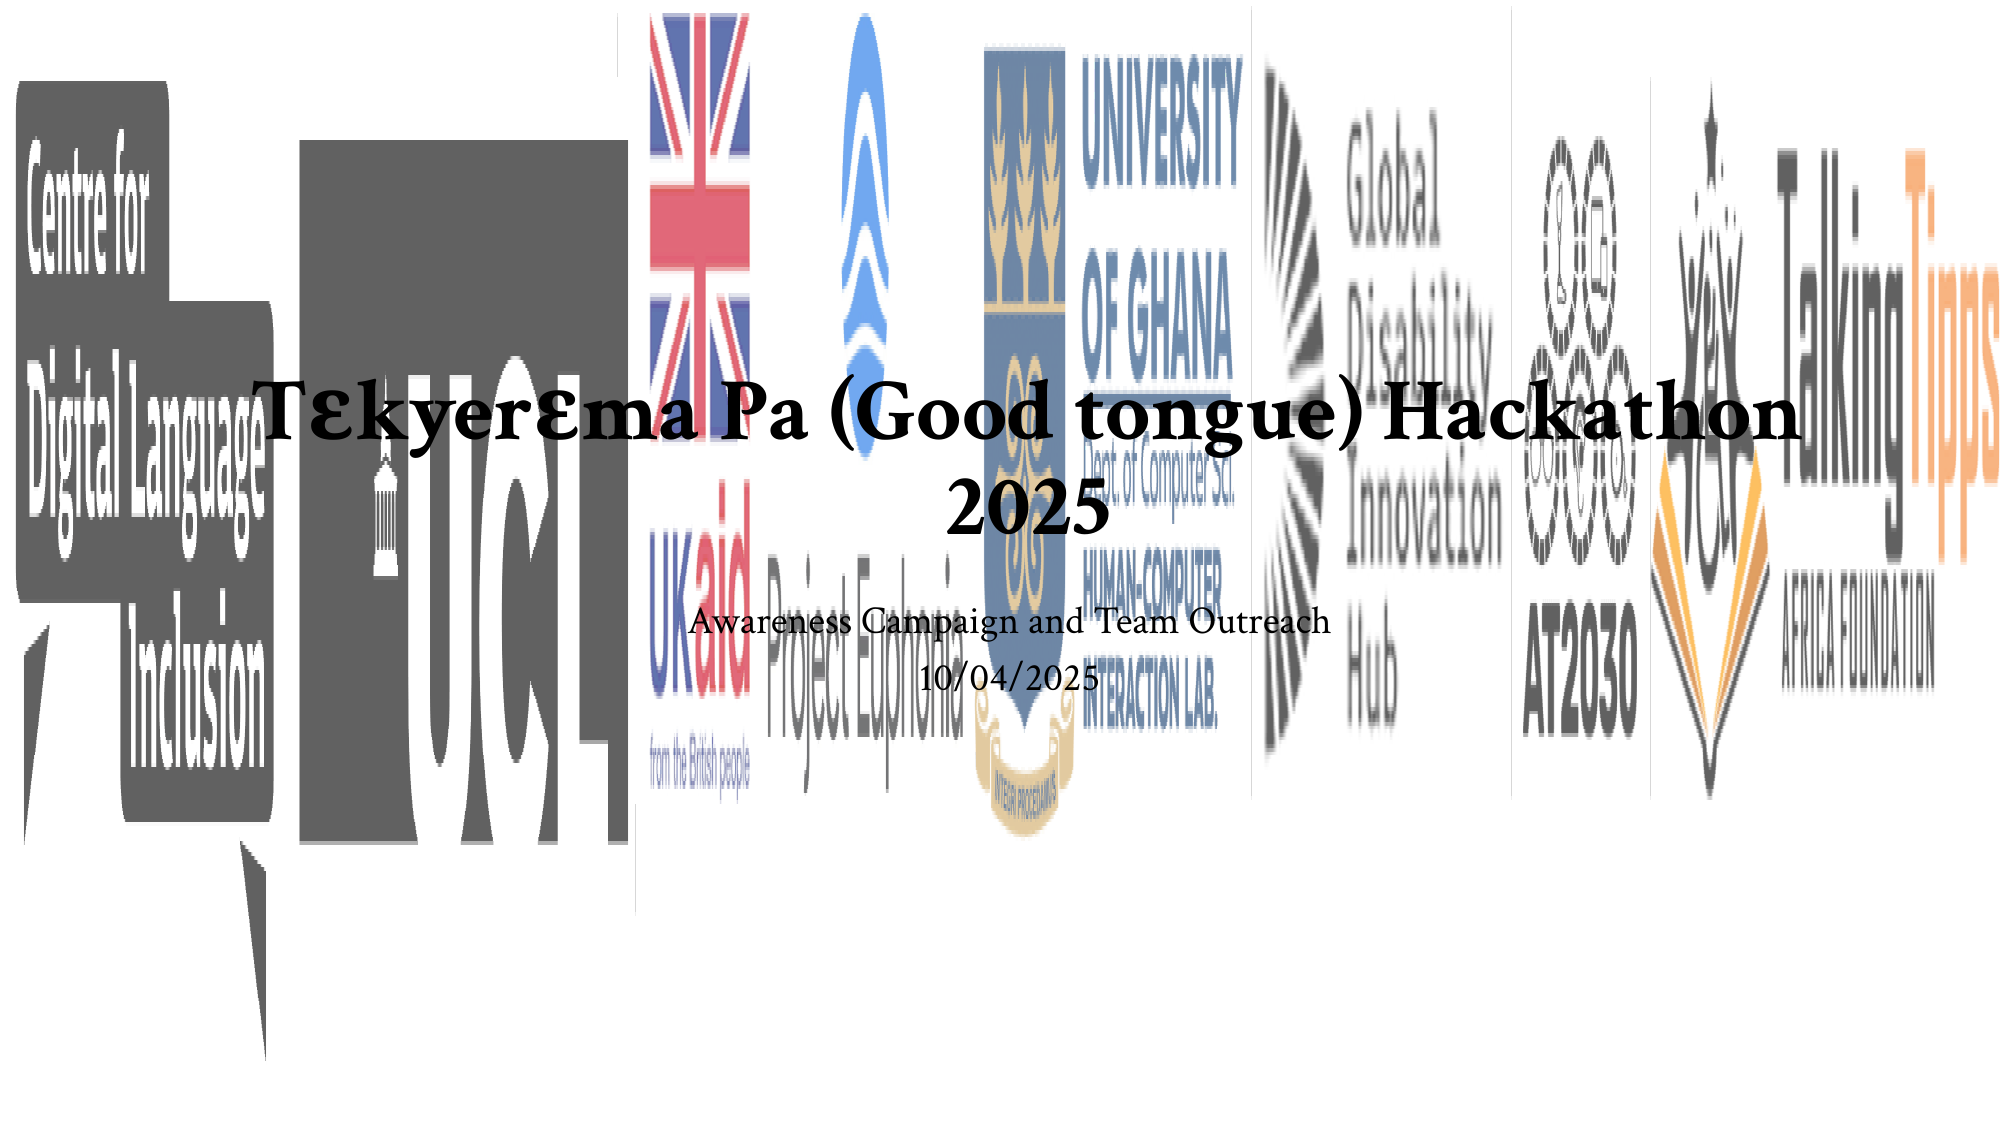

# Tɛkyerɛma Pa (Good tongue) Hackathon 2025
Awareness Campaign and Team Outreach
10/04/2025